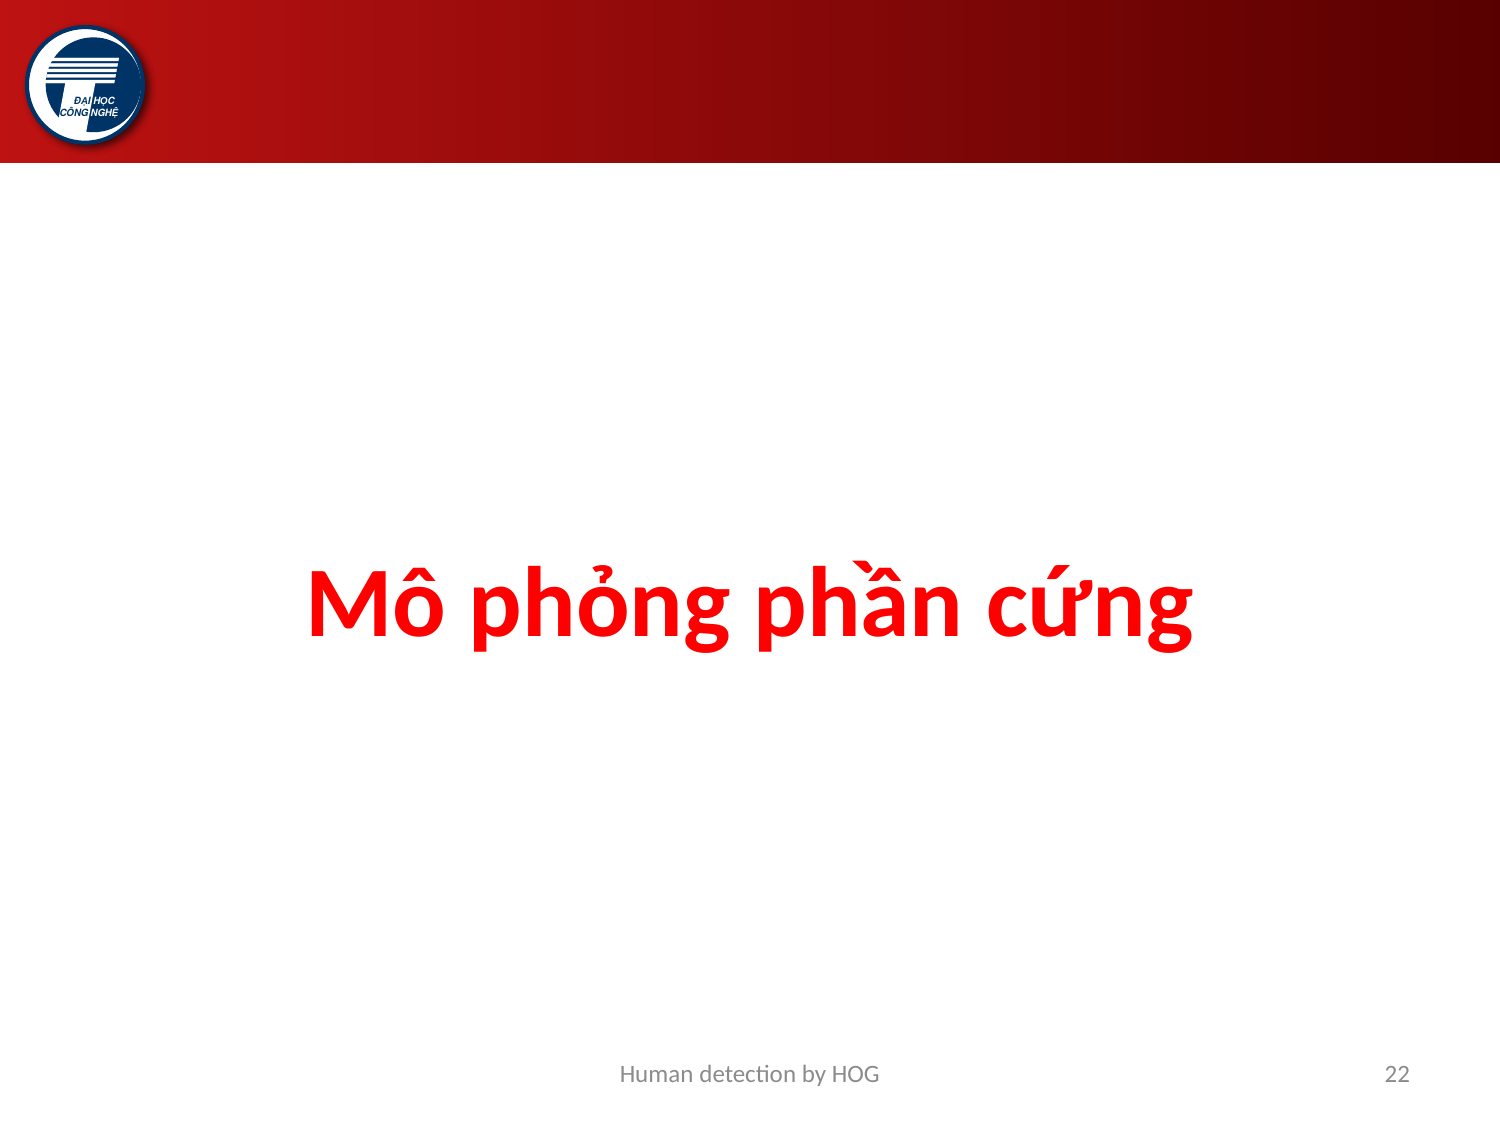

Mô phỏng phần cứng
Human detection by HOG
22